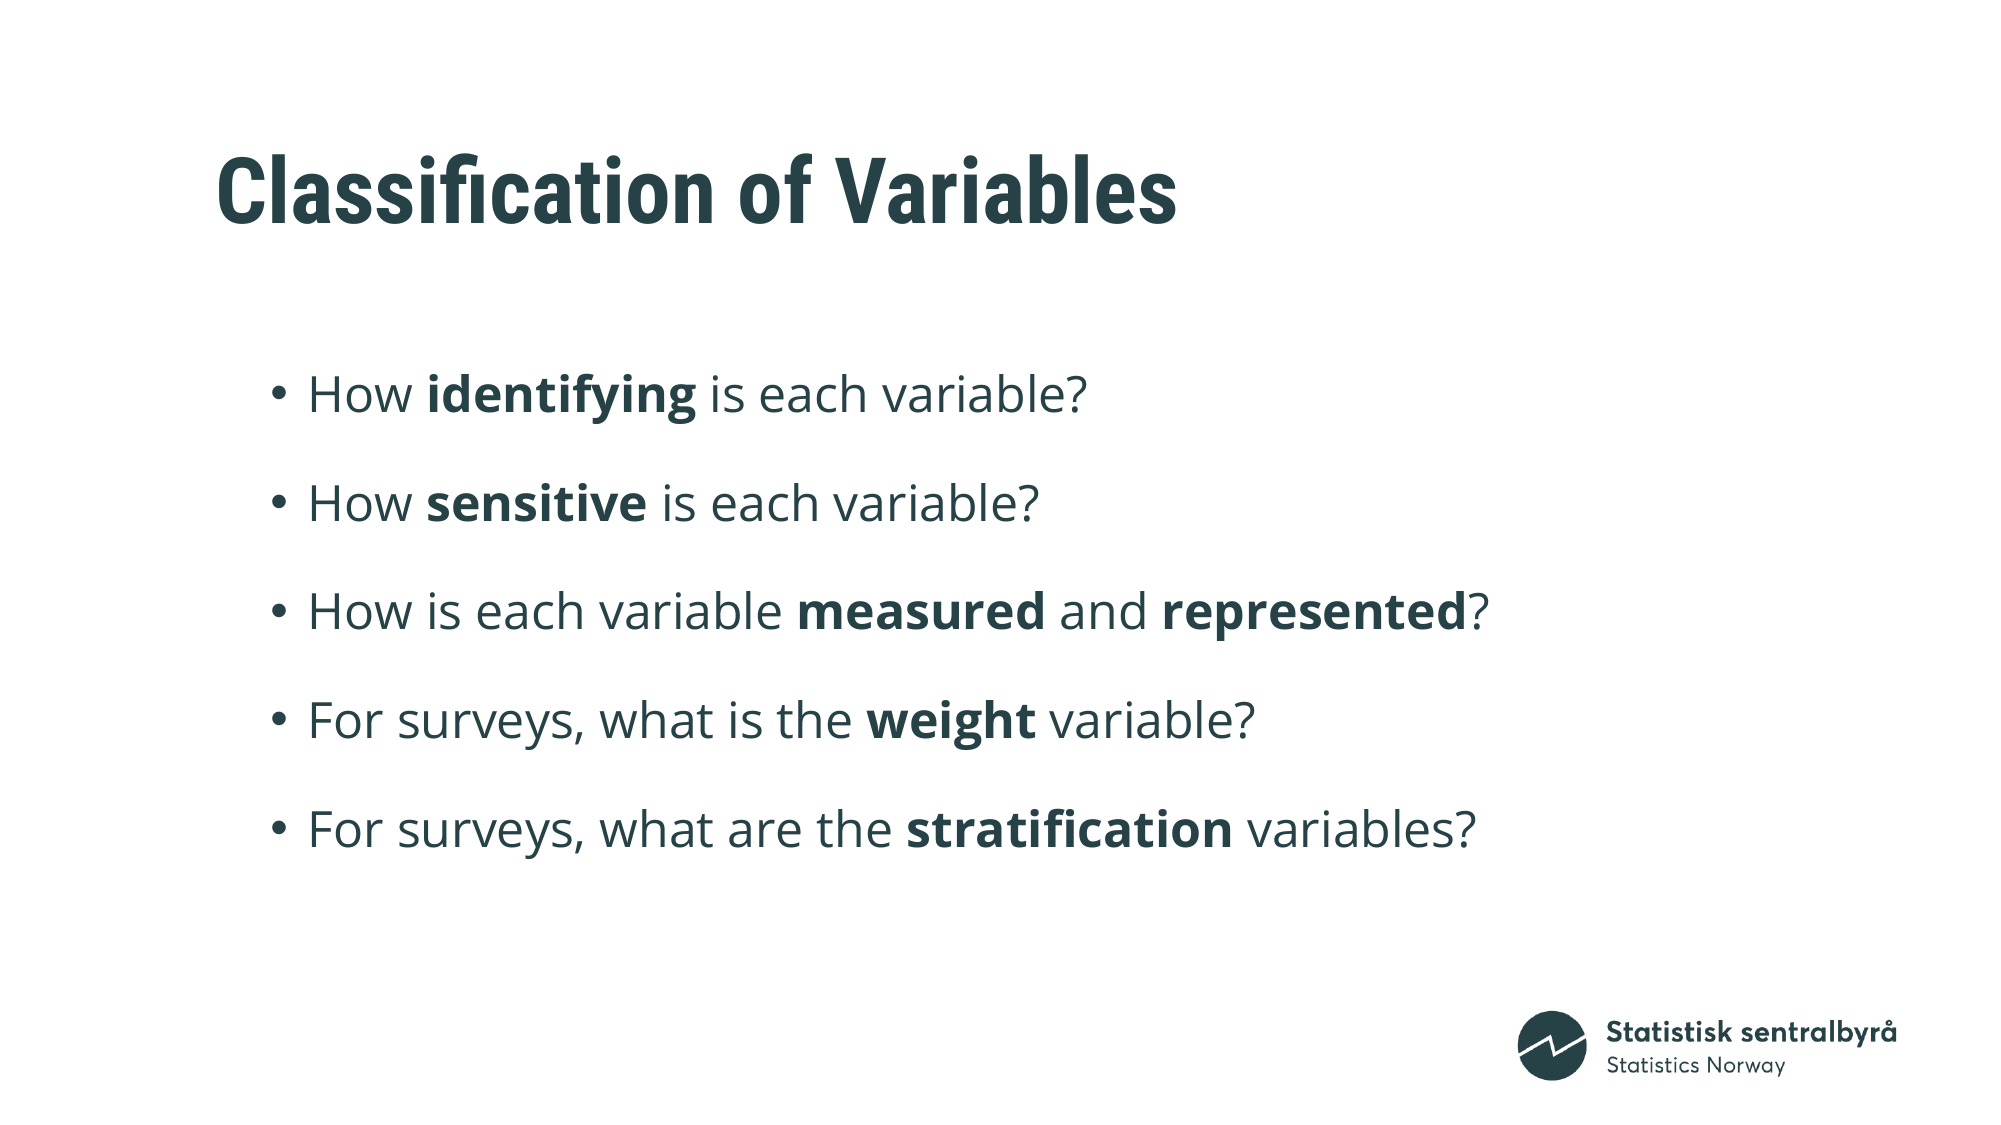

# Classification of Variables
How identifying is each variable?
How sensitive is each variable?
How is each variable measured and represented?
For surveys, what is the weight variable?
For surveys, what are the stratification variables?